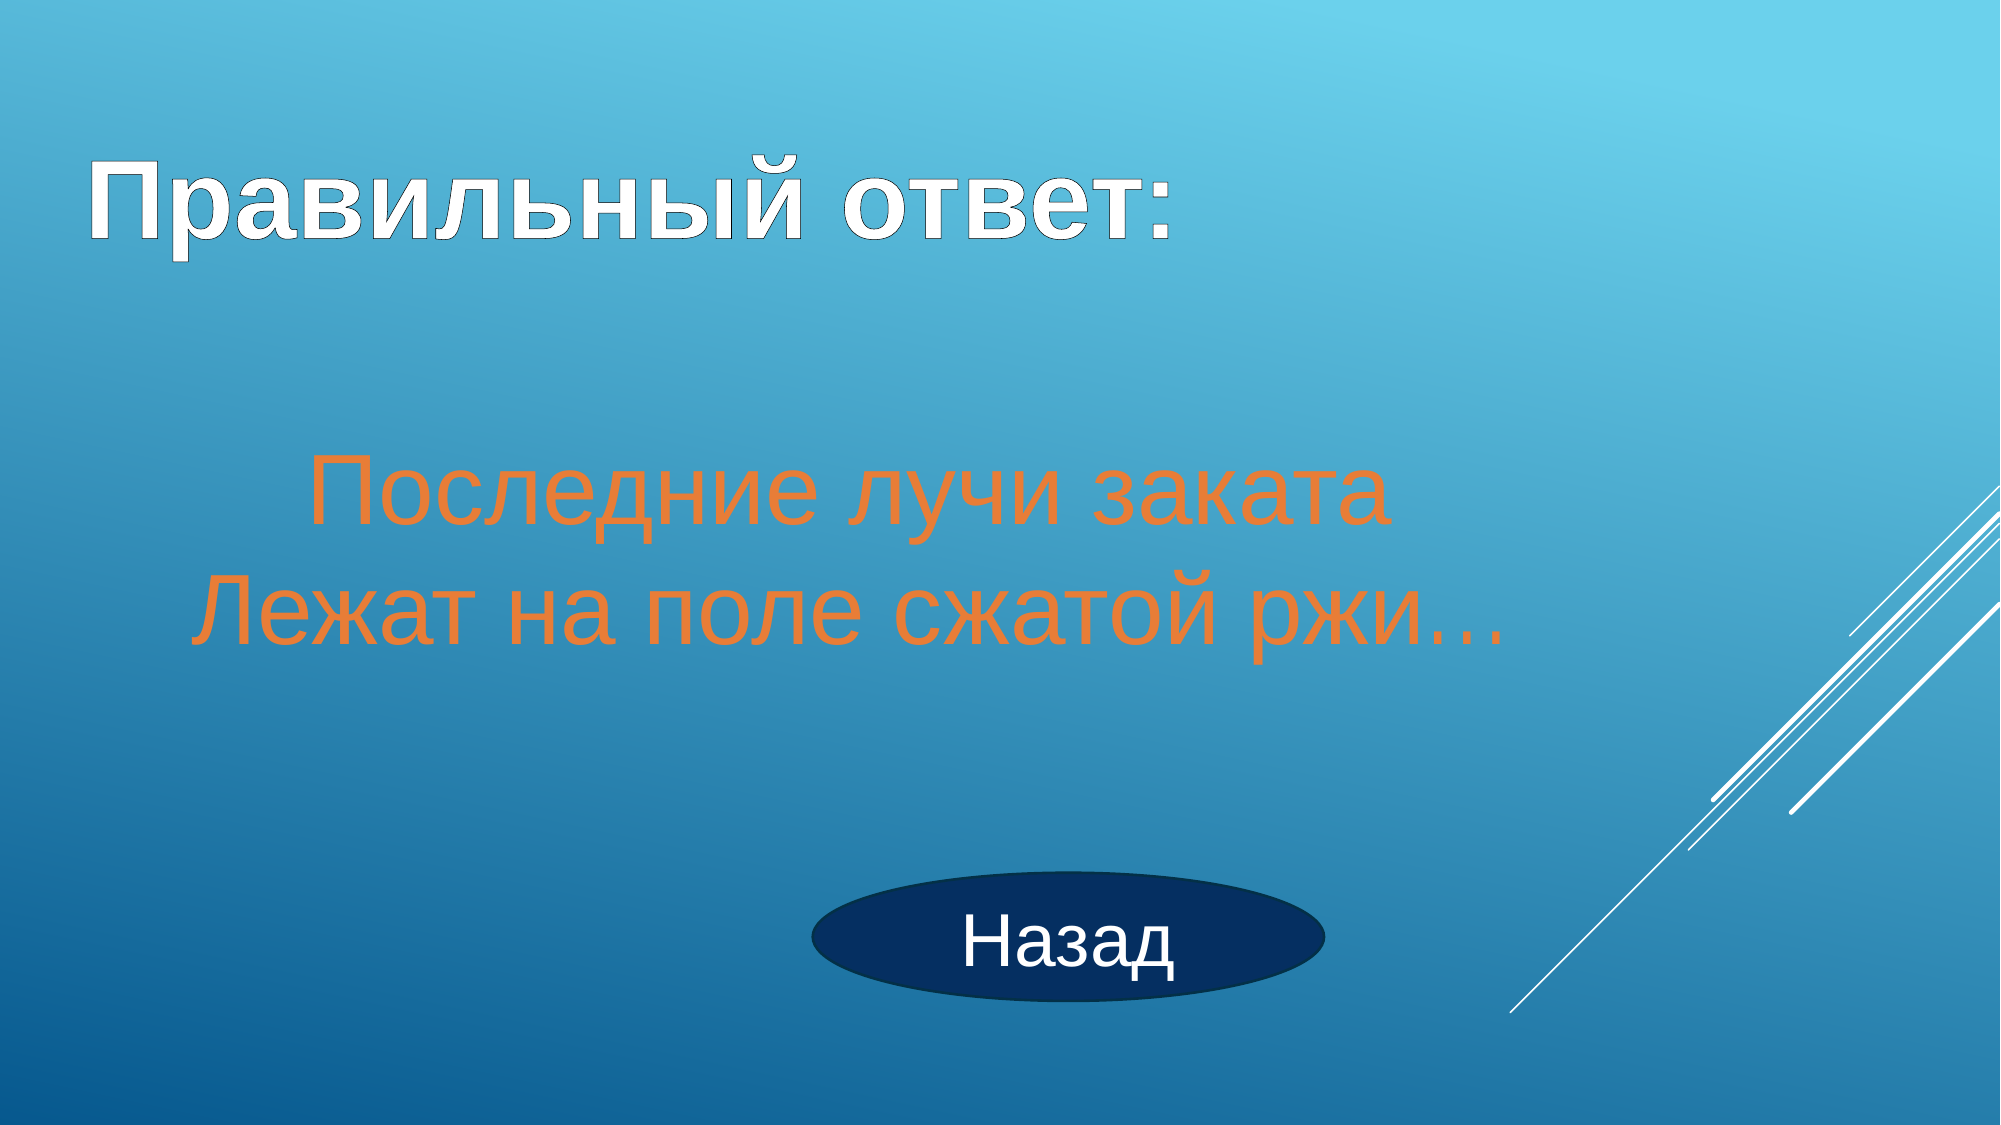

Правильный ответ:
Последние лучи заката
Лежат на поле сжатой ржи…
Назад